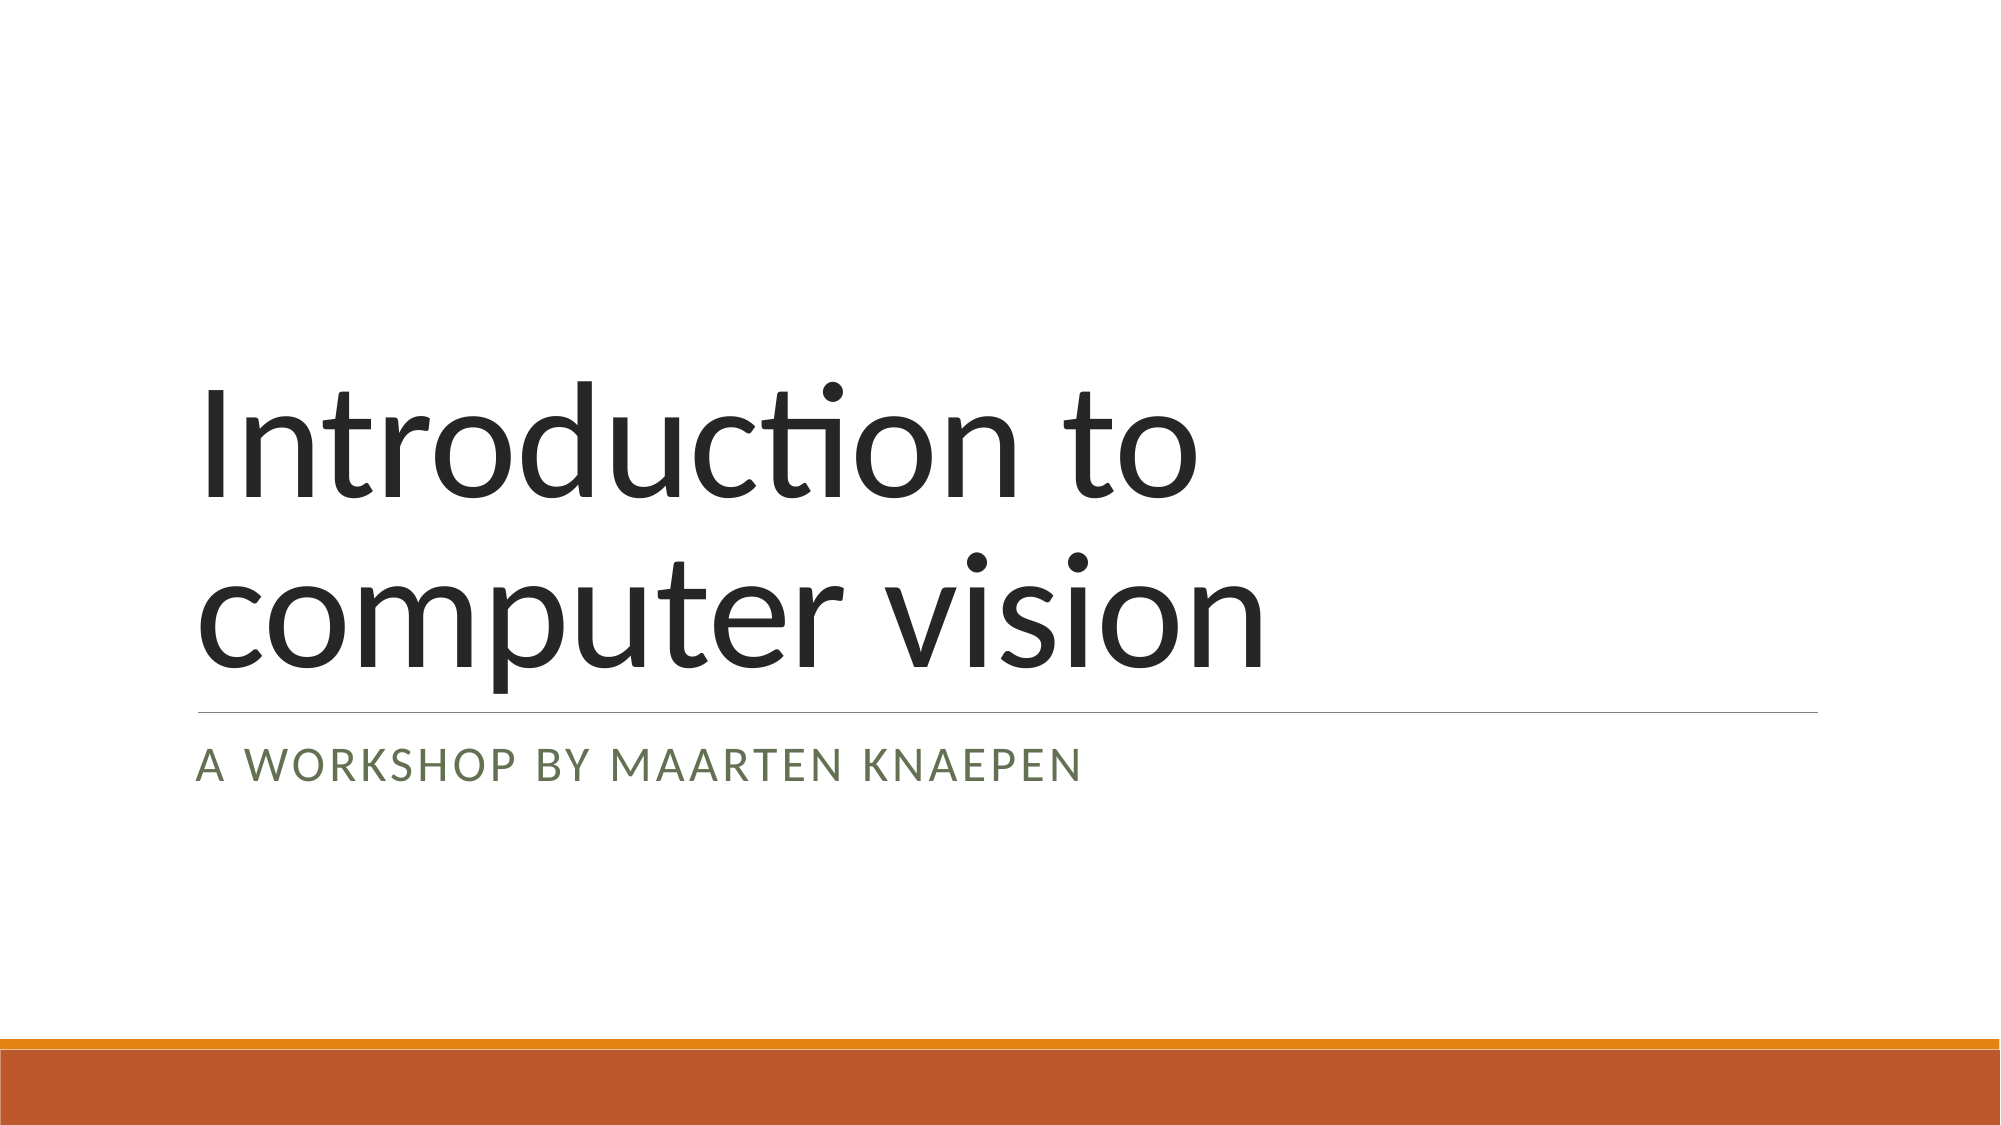

# Introduction to computer vision
A WORKSHOP by Maarten Knaepen